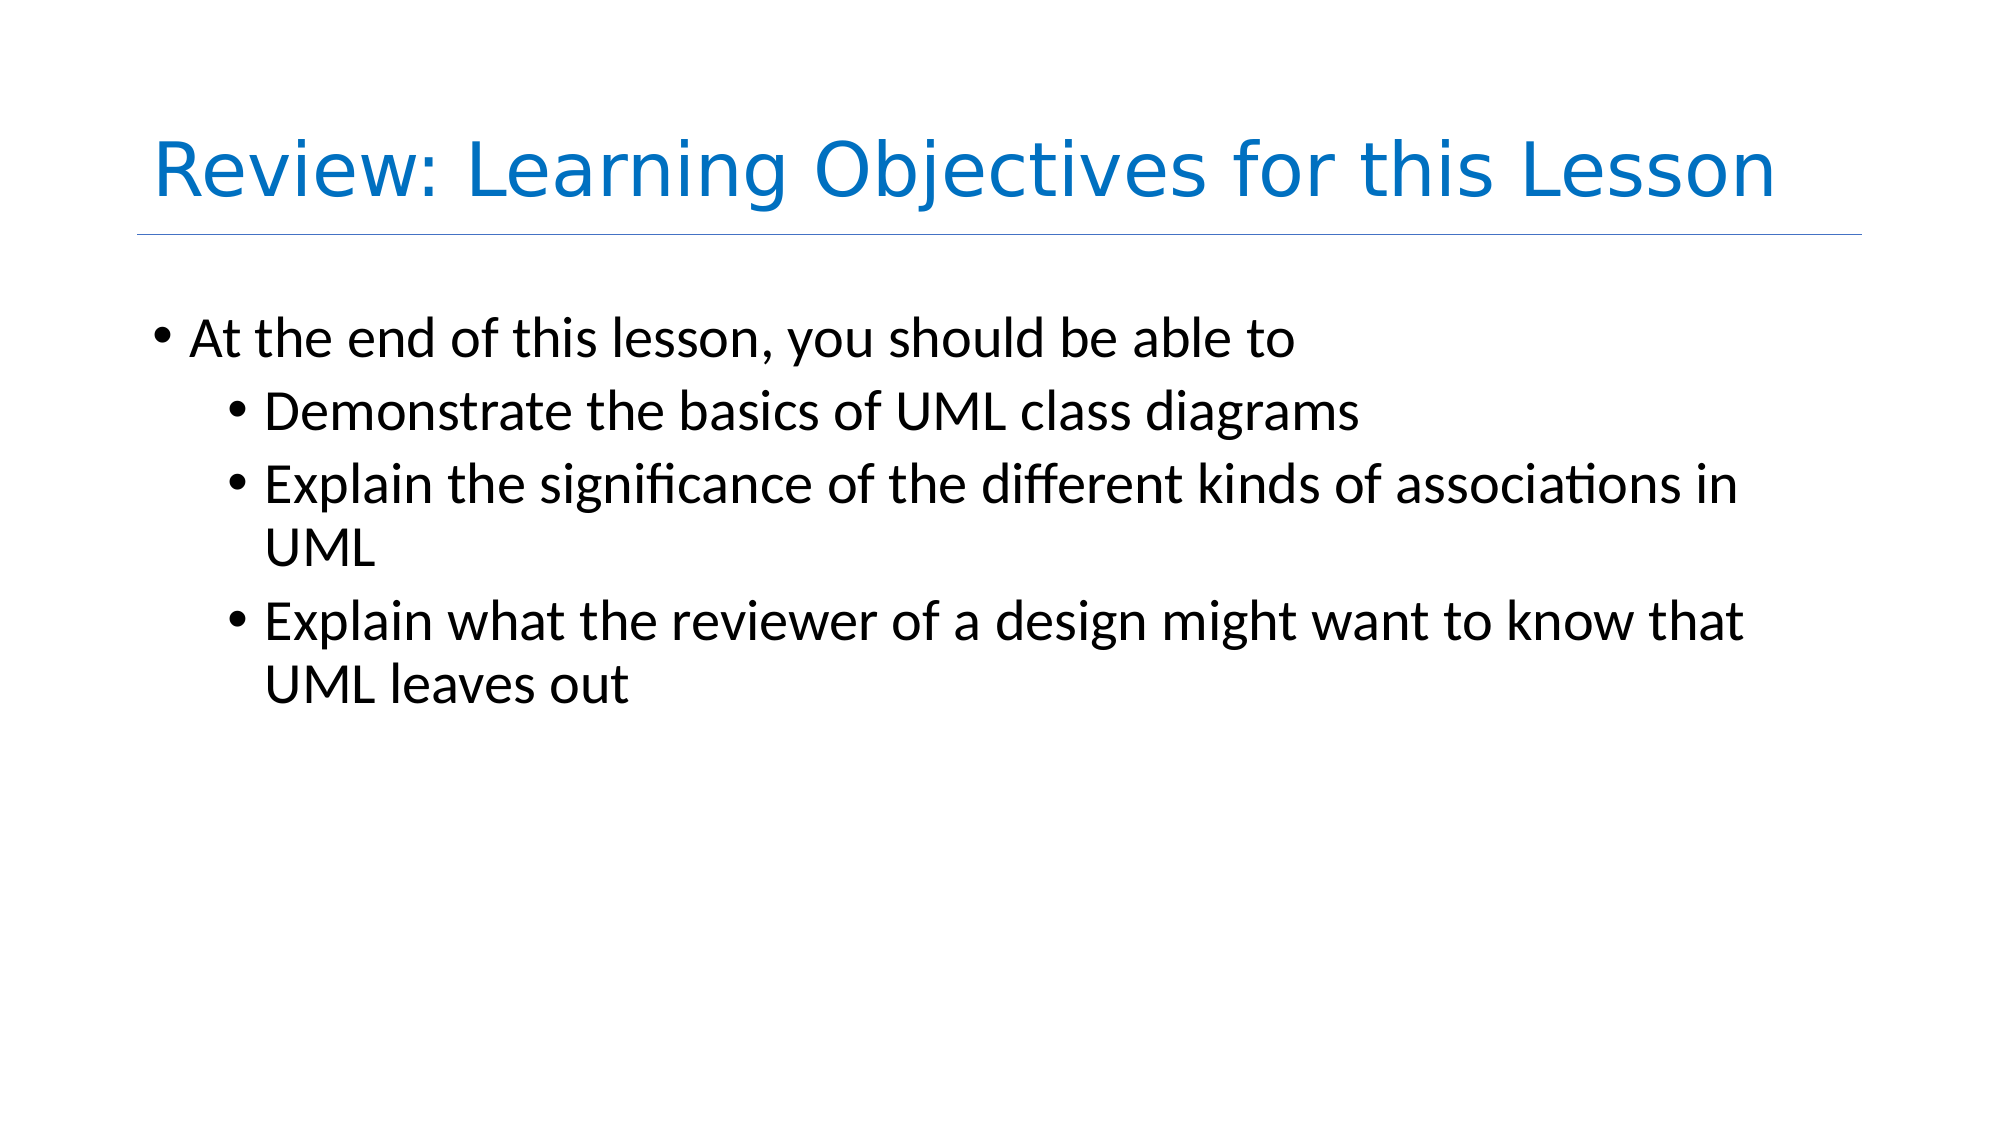

# Review: Learning Objectives for this Lesson
At the end of this lesson, you should be able to
Demonstrate the basics of UML class diagrams
Explain the significance of the different kinds of associations in UML
Explain what the reviewer of a design might want to know that UML leaves out

27